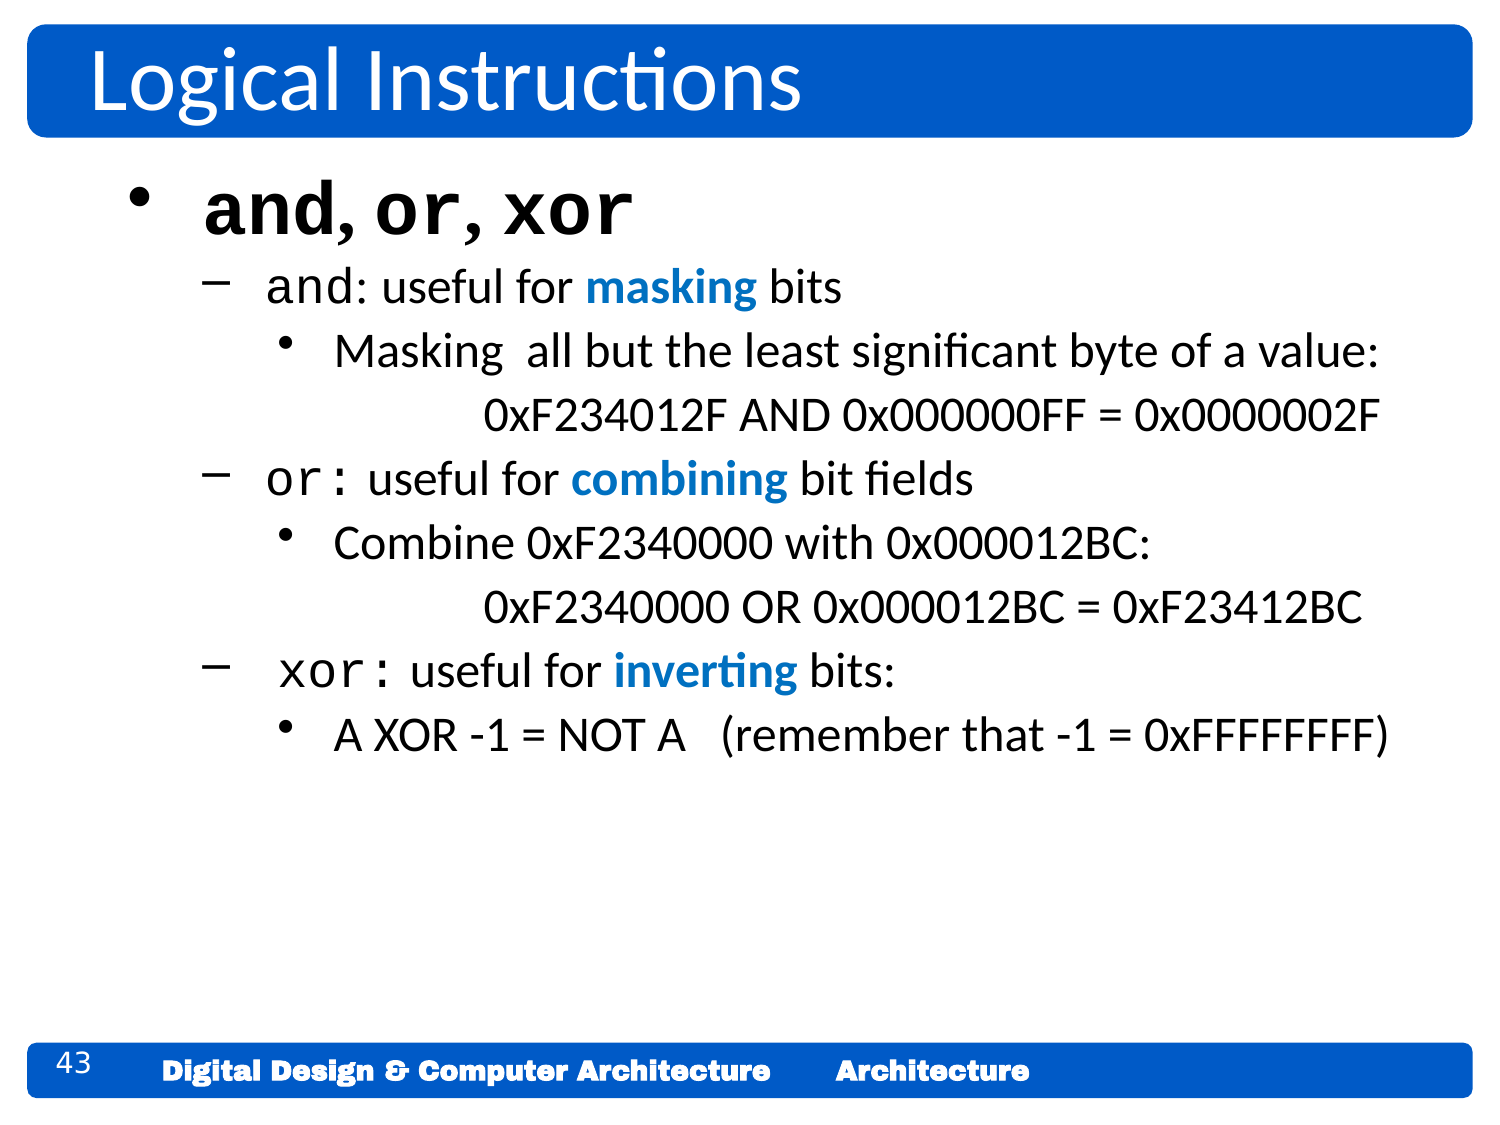

Logical Instructions
and, or, xor
and: useful for masking bits
Masking  all but the least significant byte of a value:
		0xF234012F AND 0x000000FF = 0x0000002F
or: useful for combining bit fields
Combine 0xF2340000 with 0x000012BC:
		0xF2340000 OR 0x000012BC = 0xF23412BC
 xor: useful for inverting bits:
A XOR -1 = NOT A   (remember that -1 = 0xFFFFFFFF)
43